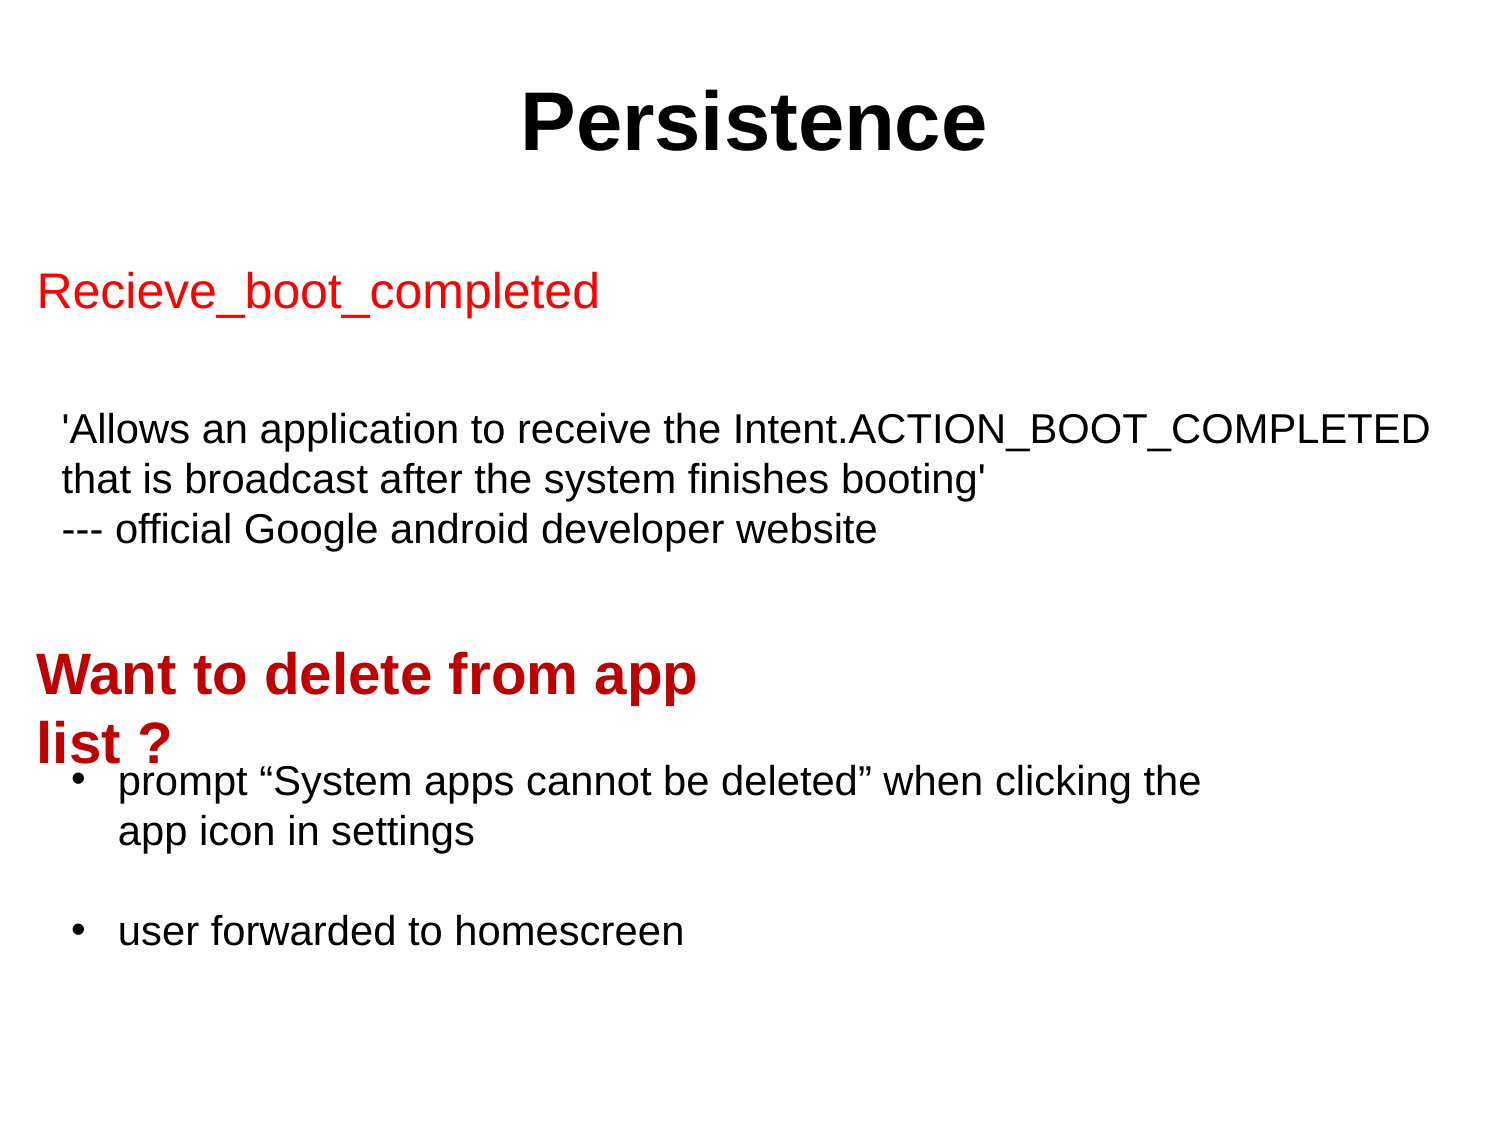

Persistence
Recieve_boot_completed
'Allows an application to receive the Intent.ACTION_BOOT_COMPLETED that is broadcast after the system finishes booting'
--- official Google android developer website
Want to delete from app list ?
prompt “System apps cannot be deleted” when clicking the app icon in settings

user forwarded to homescreen